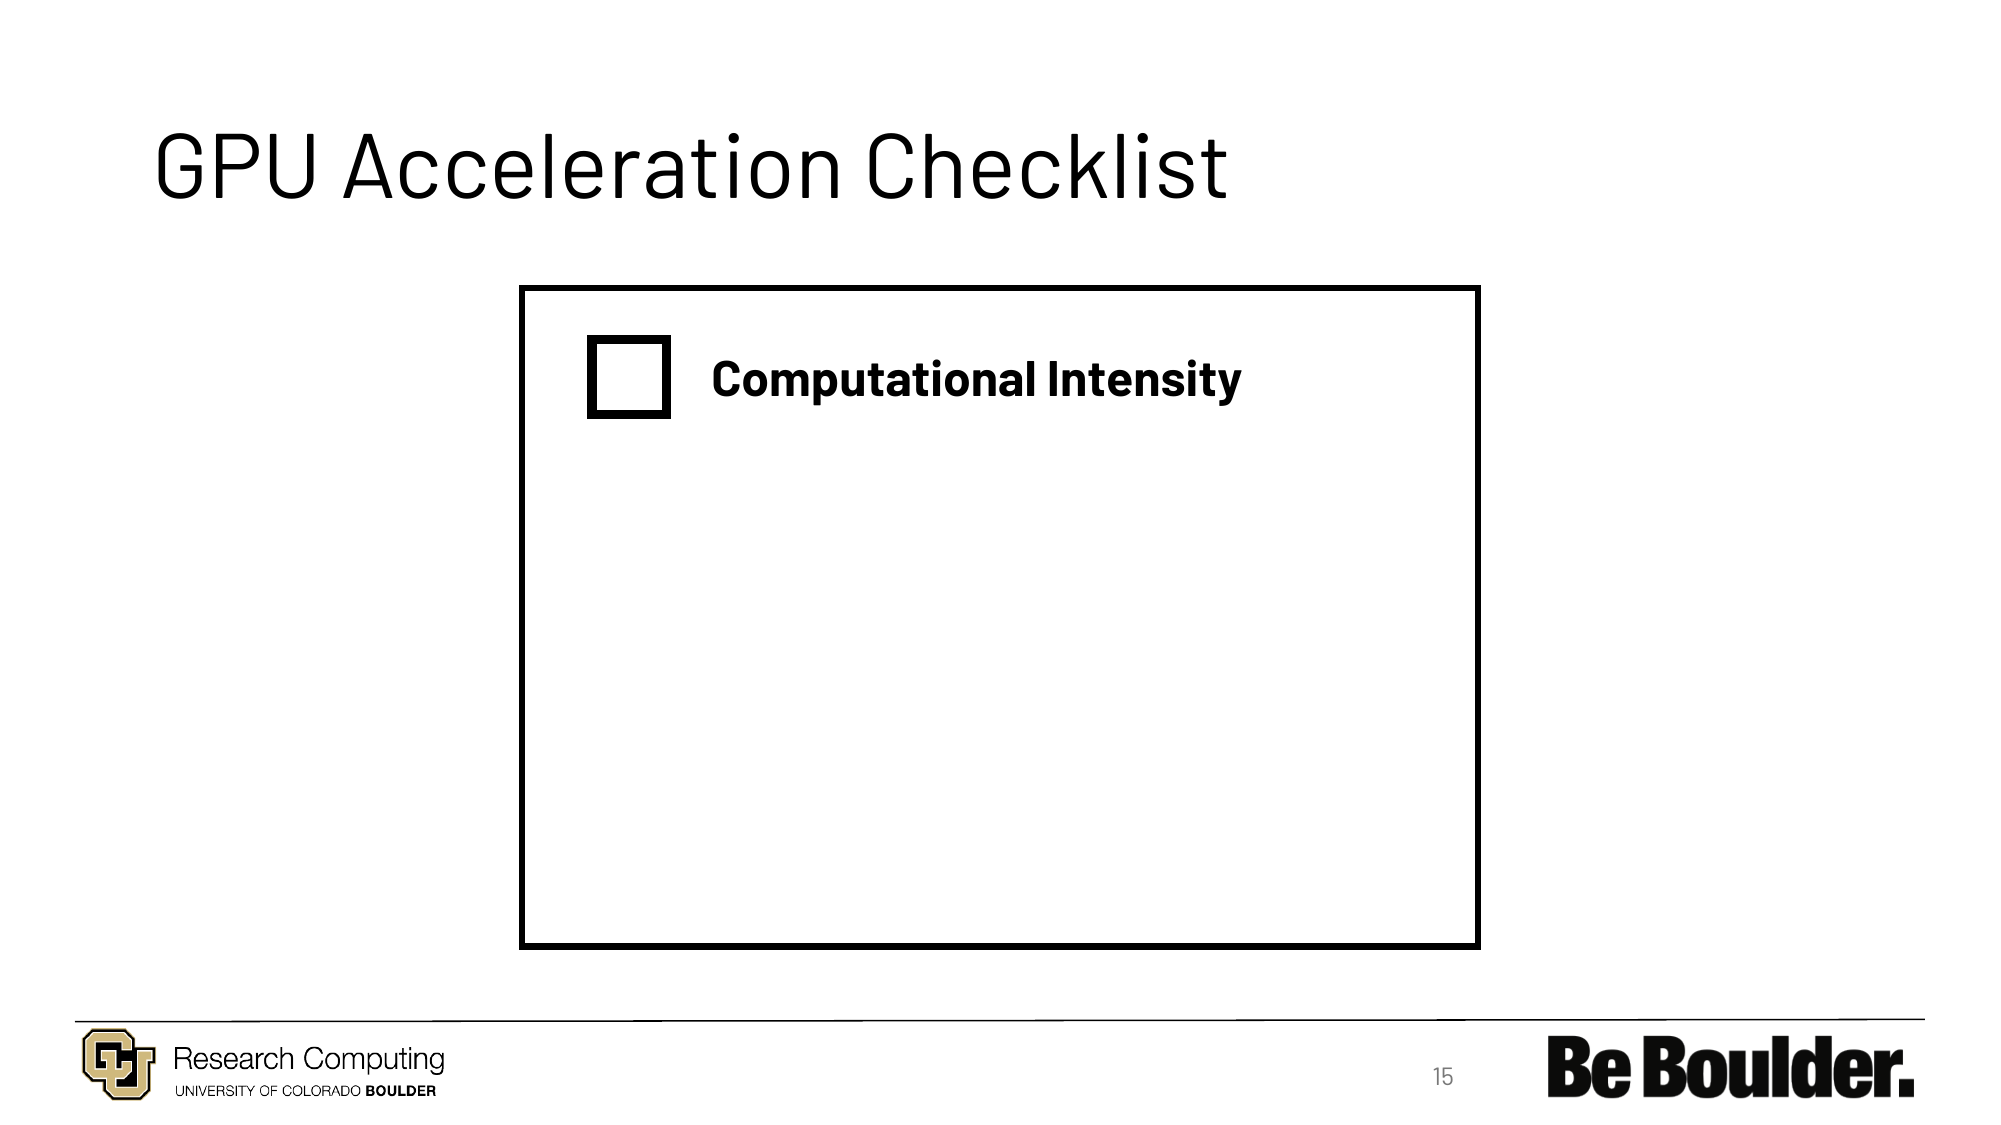

# GPU Acceleration Checklist

Computational Intensity

15